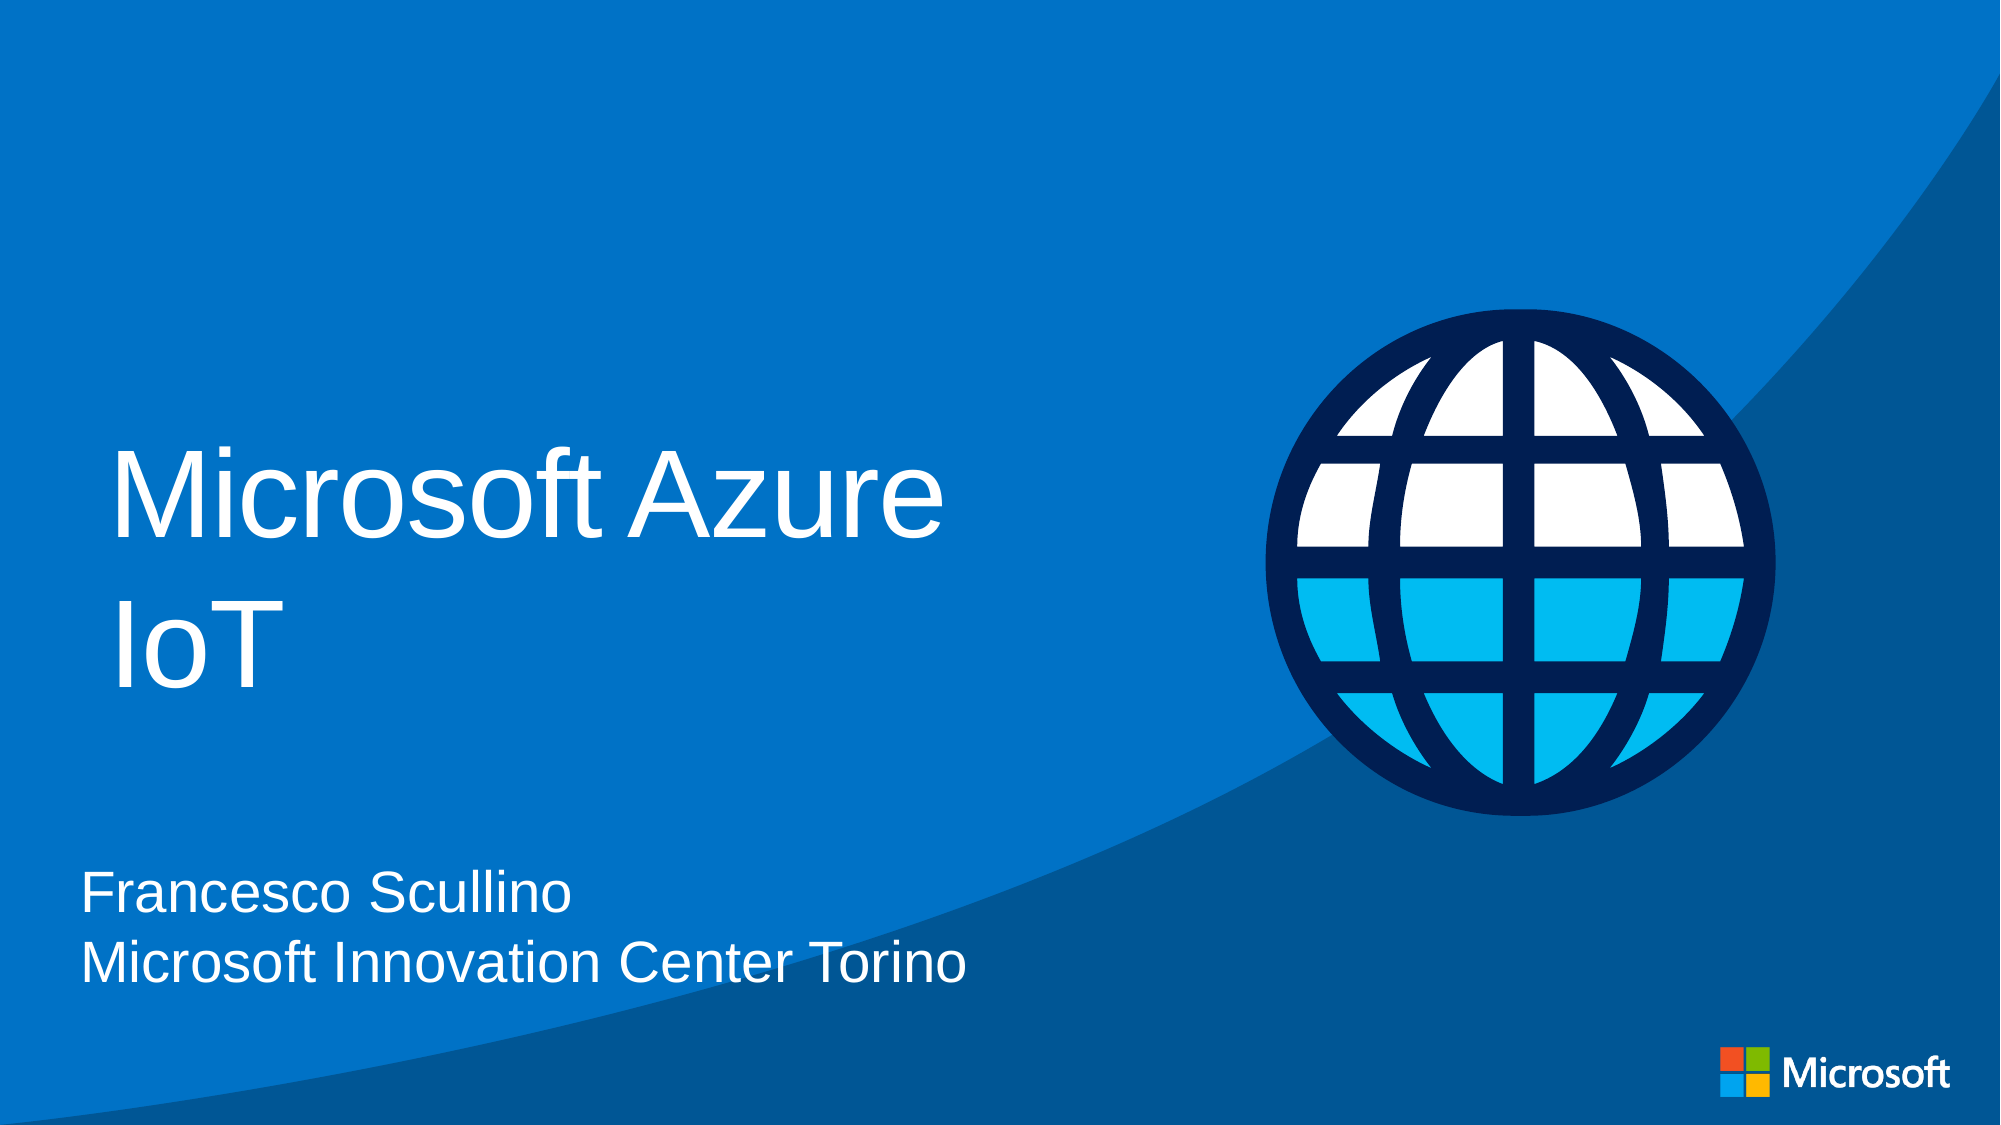

Microsoft Azure
IoT
Francesco Scullino
Microsoft Innovation Center Torino